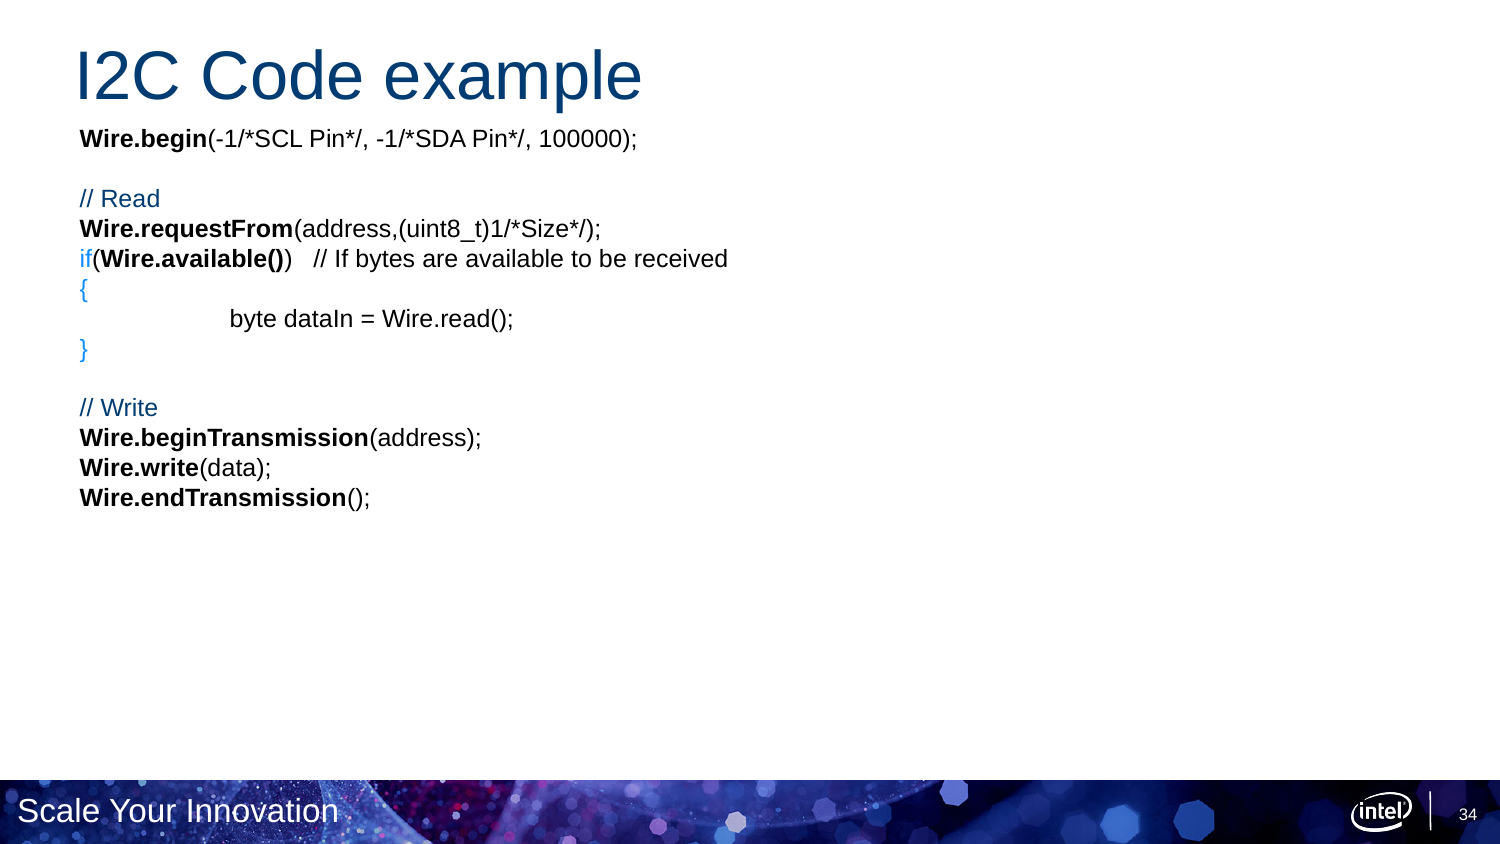

# I2C Code example
Wire.begin(-1/*SCL Pin*/, -1/*SDA Pin*/, 100000);

// Read
Wire.requestFrom(address,(uint8_t)1/*Size*/);
if(Wire.available())   // If bytes are available to be received
{
	byte dataIn = Wire.read();
}

// Write
Wire.beginTransmission(address);
Wire.write(data);
Wire.endTransmission();
34